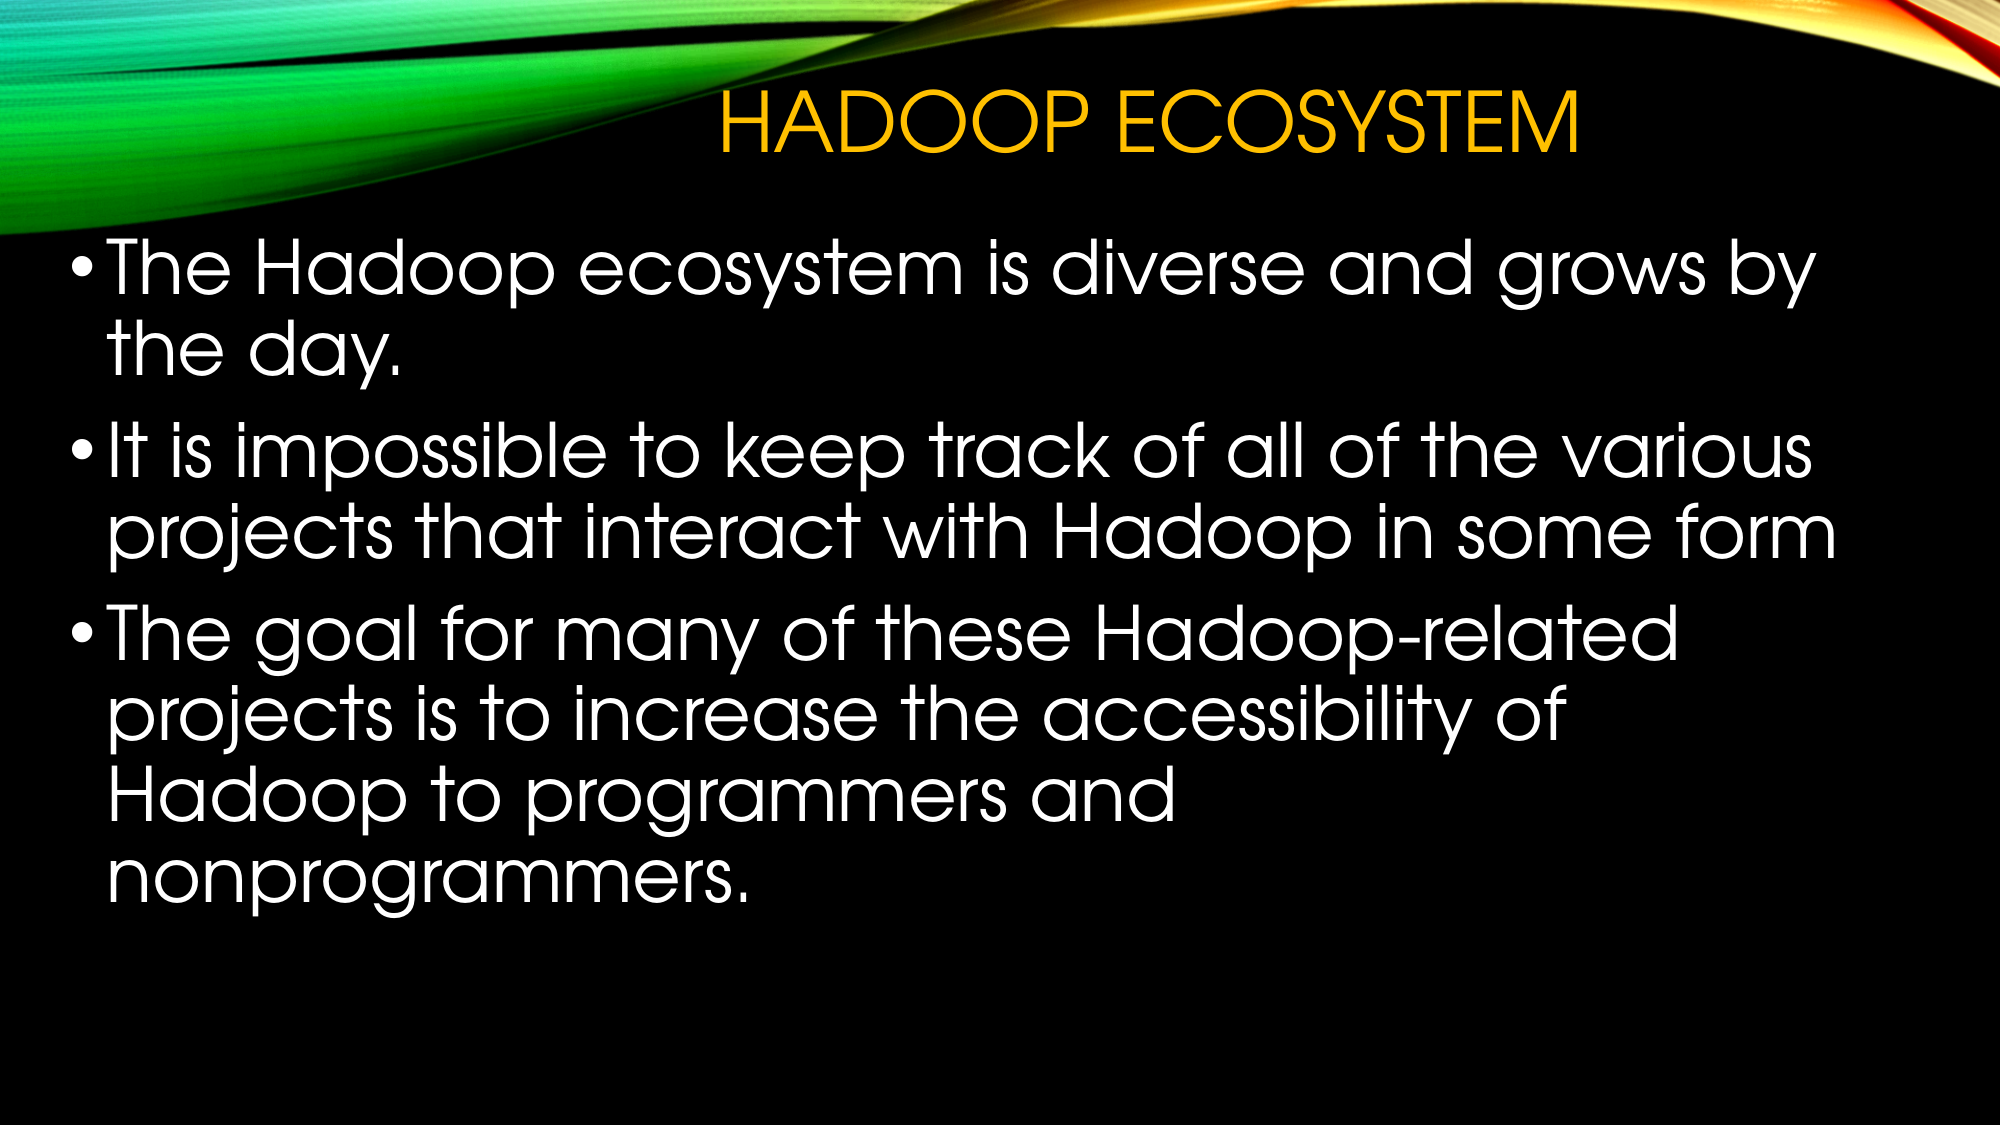

# HADOOP ECOSYSTEM
The Hadoop ecosystem is diverse and grows by the day.
It is impossible to keep track of all of the various projects that interact with Hadoop in some form
The goal for many of these Hadoop-related projects is to increase the accessibility of Hadoop to programmers and nonprogrammers.